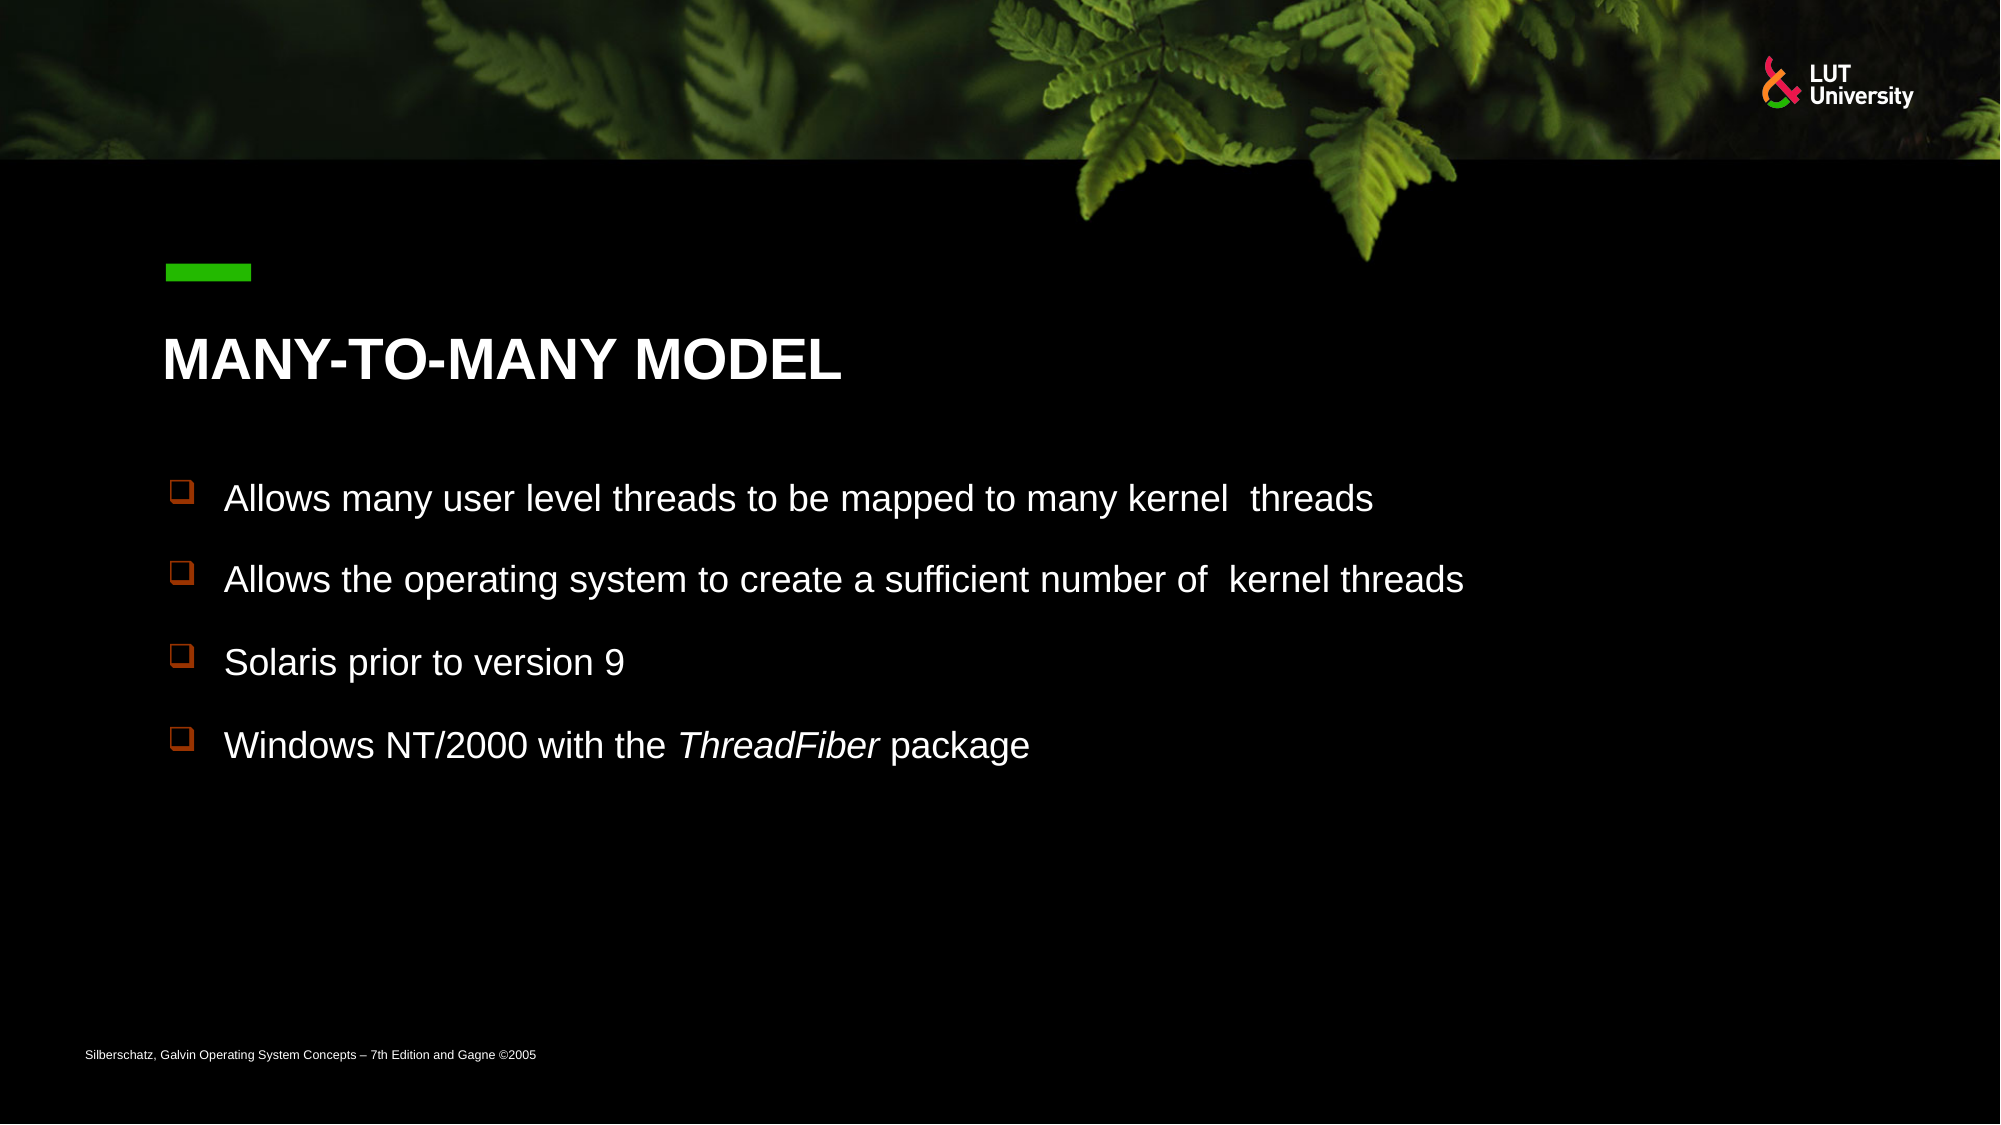

# Many-to-Many Model
Allows many user level threads to be mapped to many kernel  threads
Allows the operating system to create a sufficient number of  kernel threads
Solaris prior to version 9
Windows NT/2000 with the ThreadFiber package
Silberschatz, Galvin Operating System Concepts – 7th Edition and Gagne ©2005